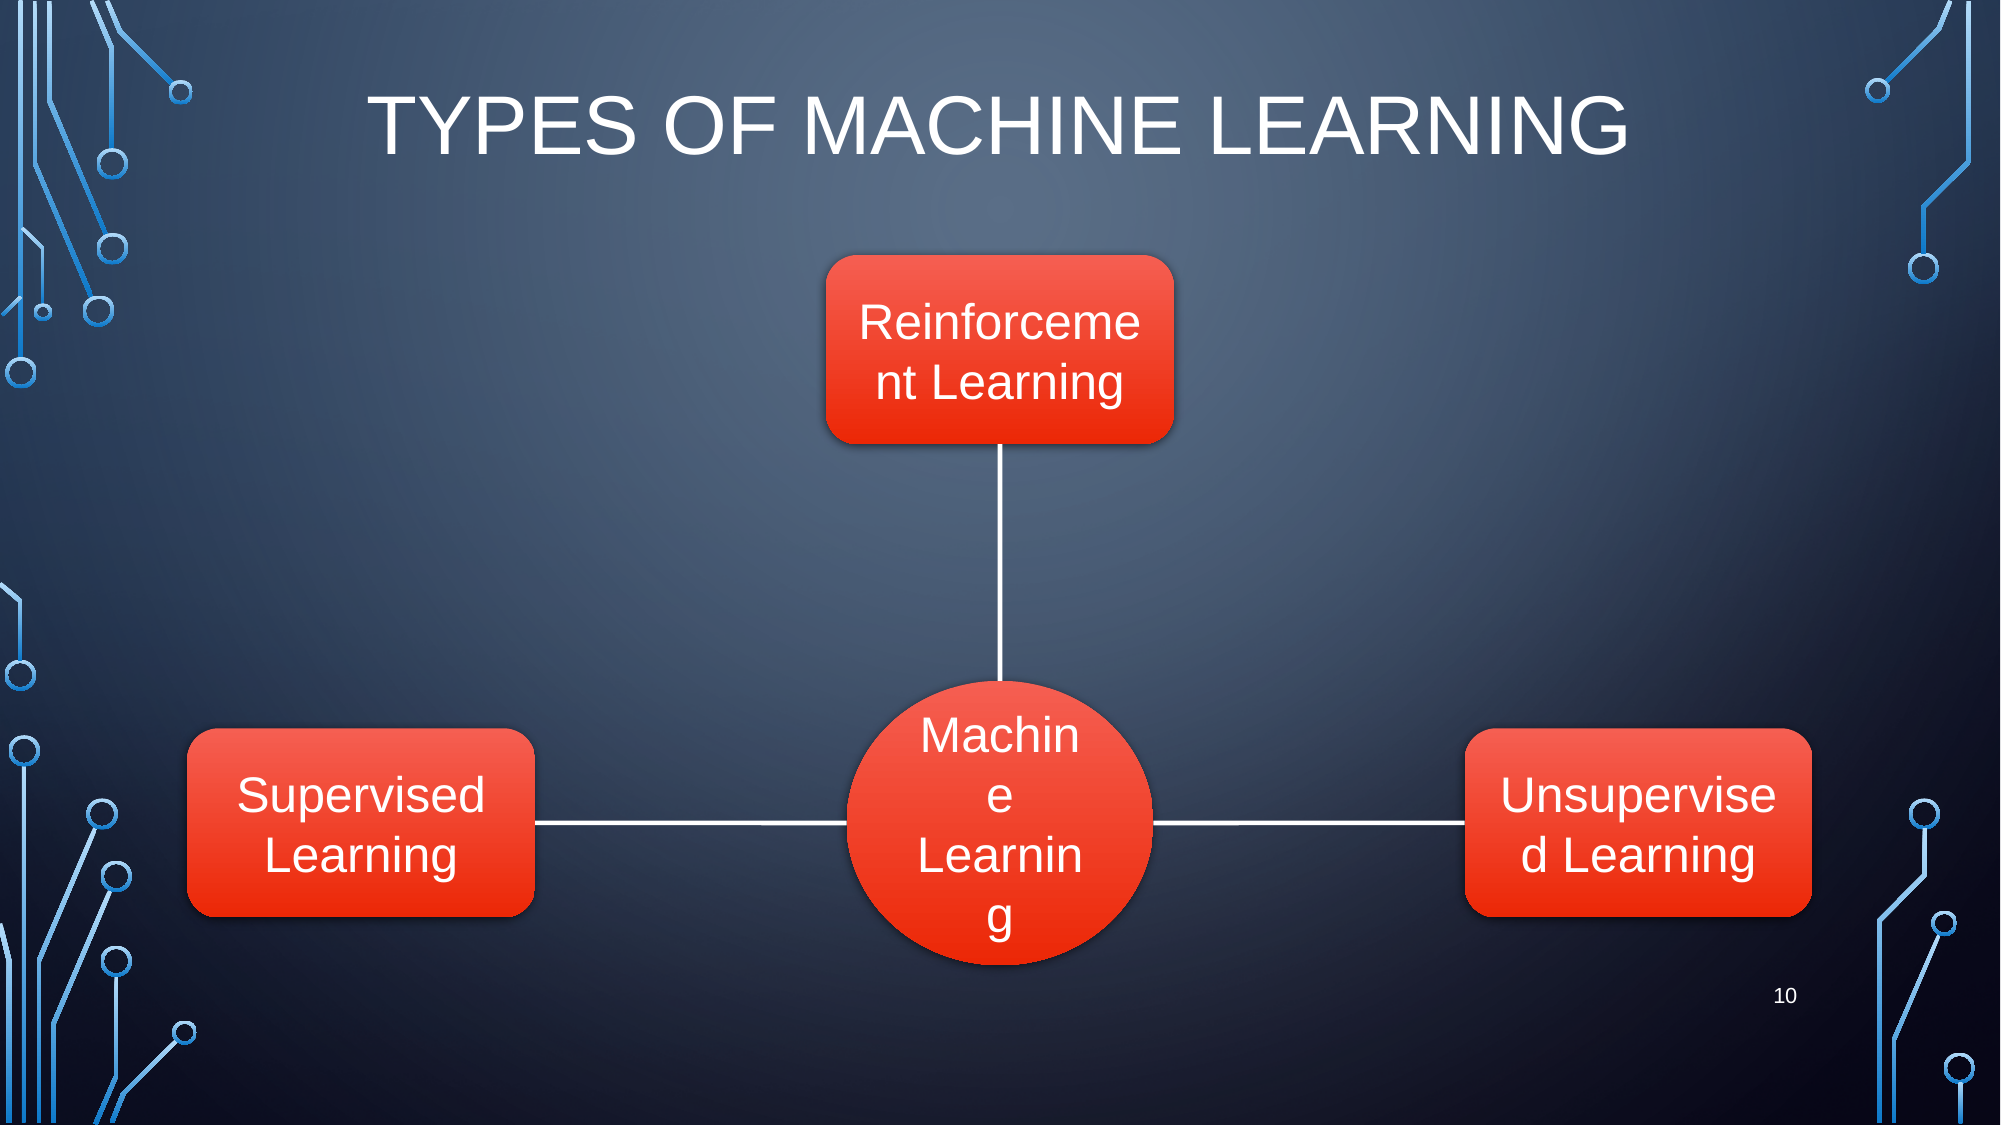

# Types of Machine Learning
Reinforcement Learning
Machine Learning
Supervised Learning
Unsupervised Learning
10